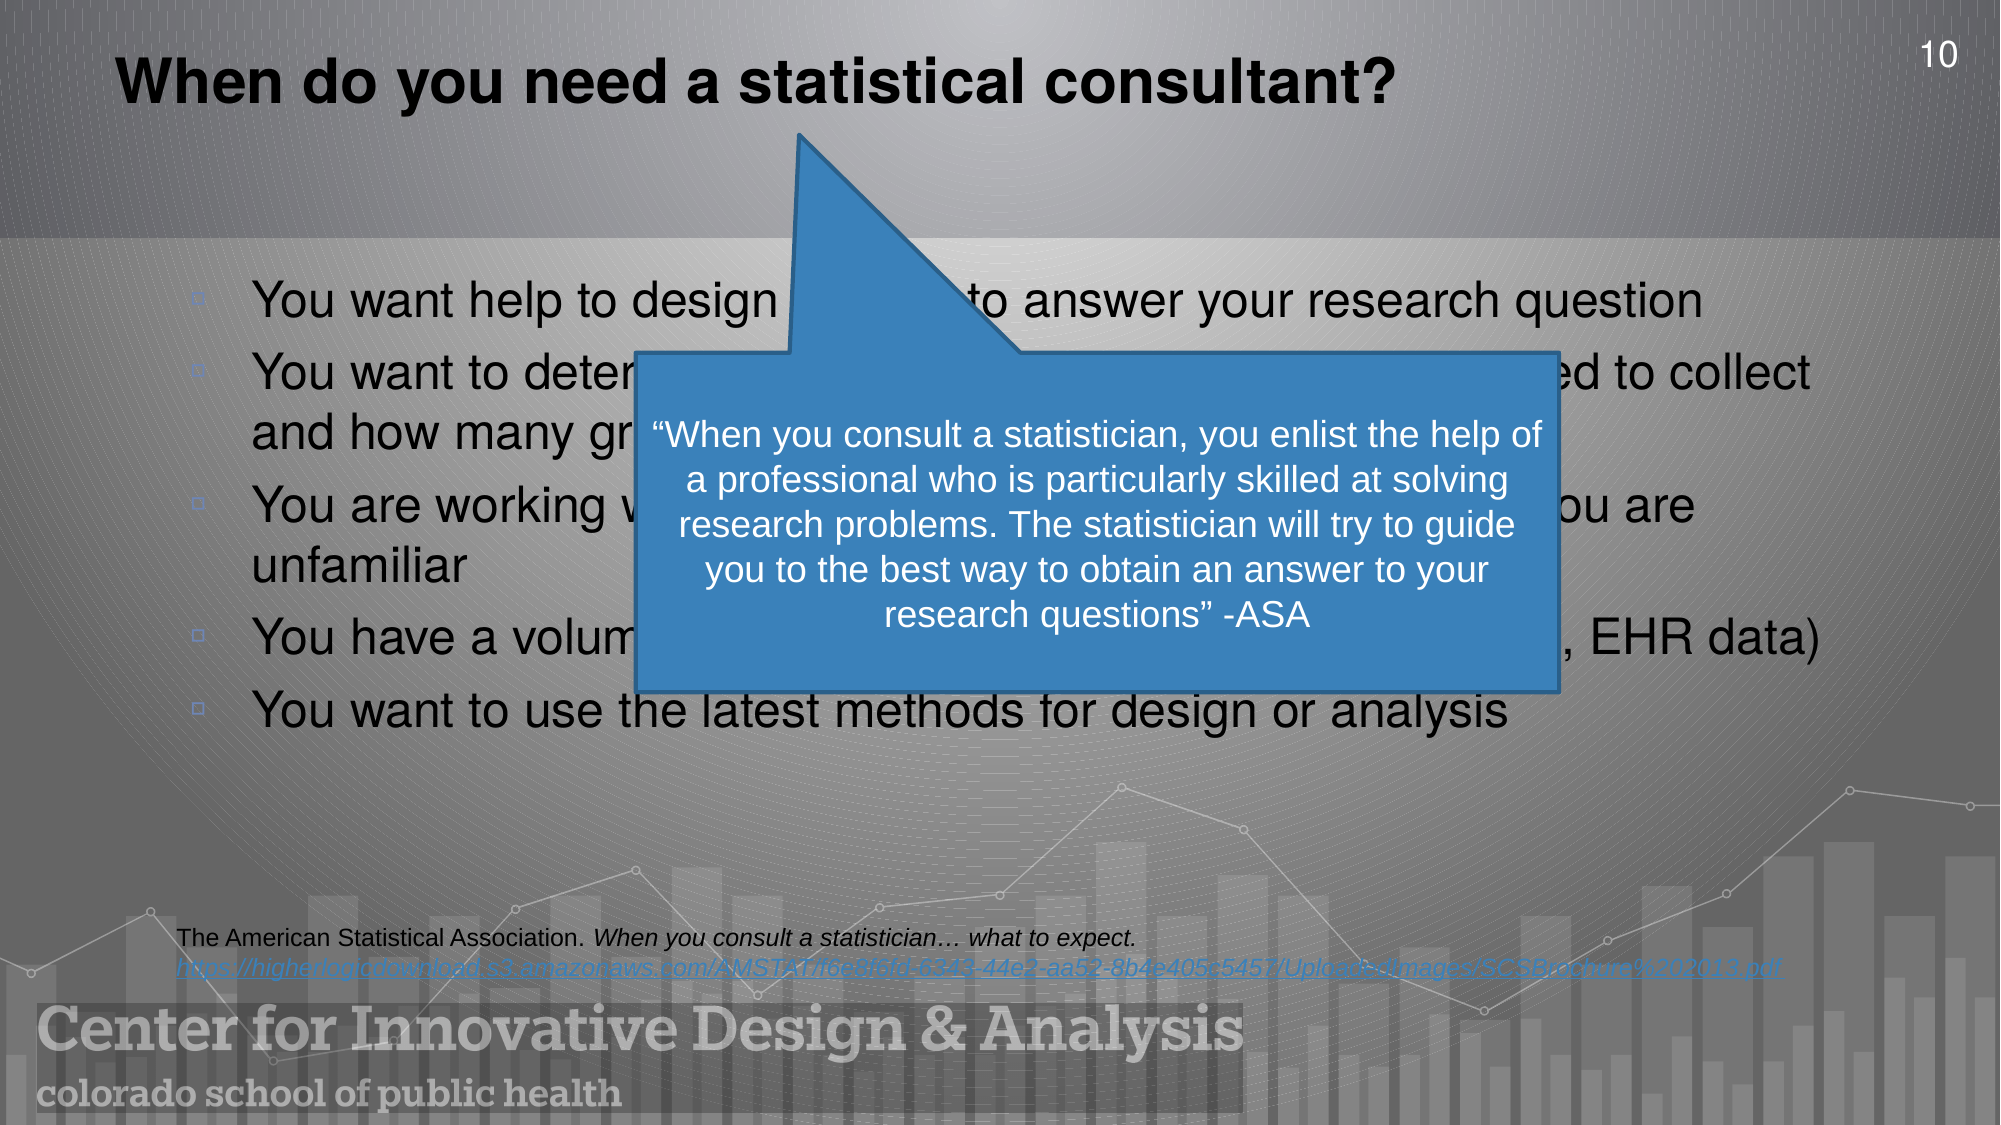

10
# When do you need a statistical consultant?
You want help to design a study to answer your research question
You want to determine how many subjects/samples you need to collect and how many groups you should compare
You are working with methods or types of data with which you are unfamiliar
You have a volume of data you cannot handle yourself (e.g., EHR data)
You want to use the latest methods for design or analysis
“When you consult a statistician, you enlist the help of a professional who is particularly skilled at solving research problems. The statistician will try to guide you to the best way to obtain an answer to your research questions” -ASA
The American Statistical Association. When you consult a statistician… what to expect. https://higherlogicdownload.s3.amazonaws.com/AMSTAT/f6e8f6fd-6343-44e2-aa52-8b4e405c5457/UploadedImages/SCSBrochure%202013.pdf